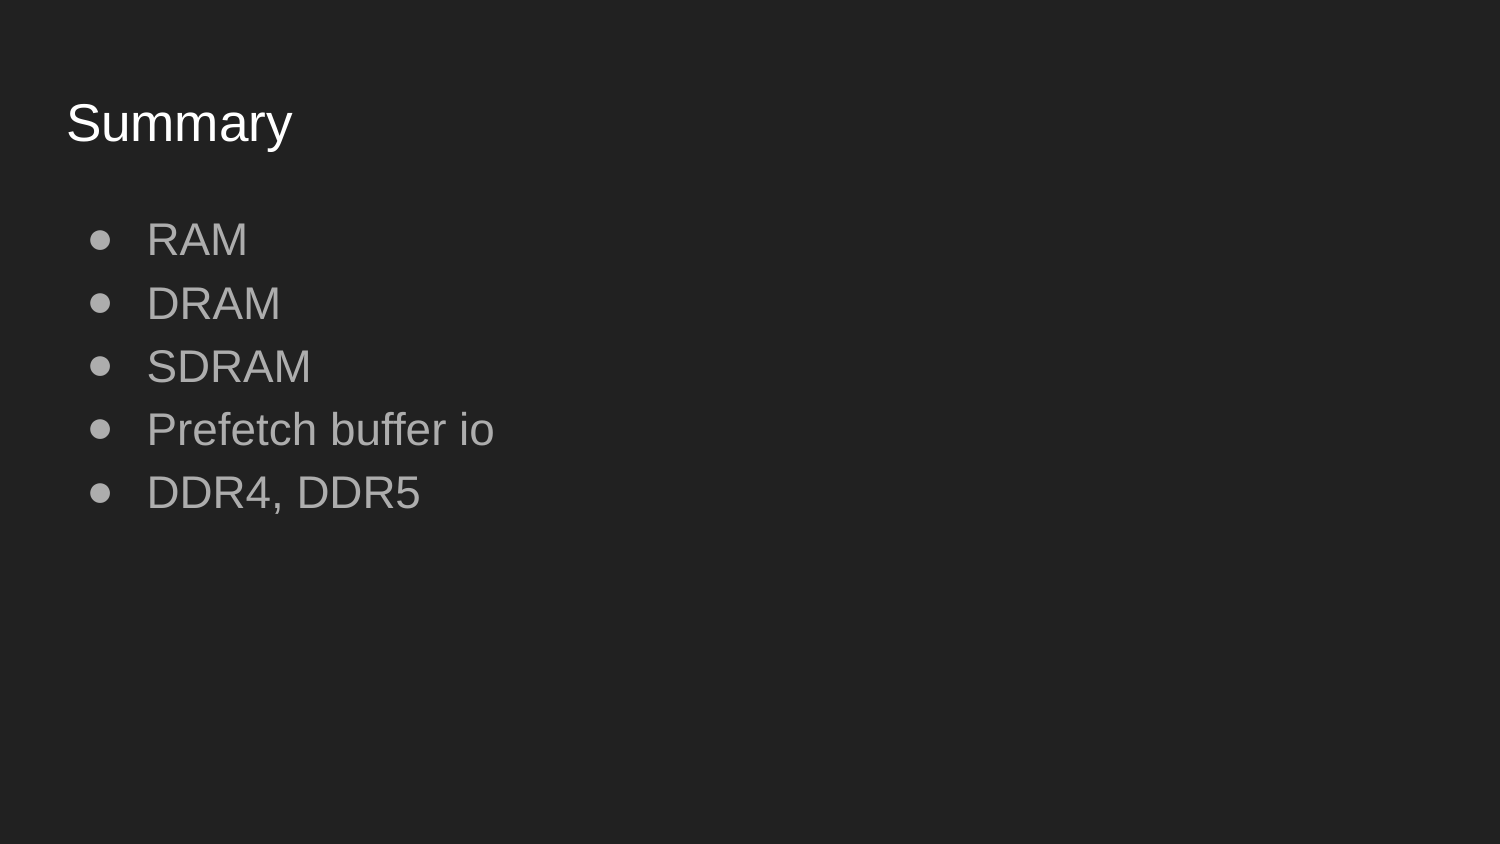

# Summary
RAM
DRAM
SDRAM
Prefetch buffer io
DDR4, DDR5